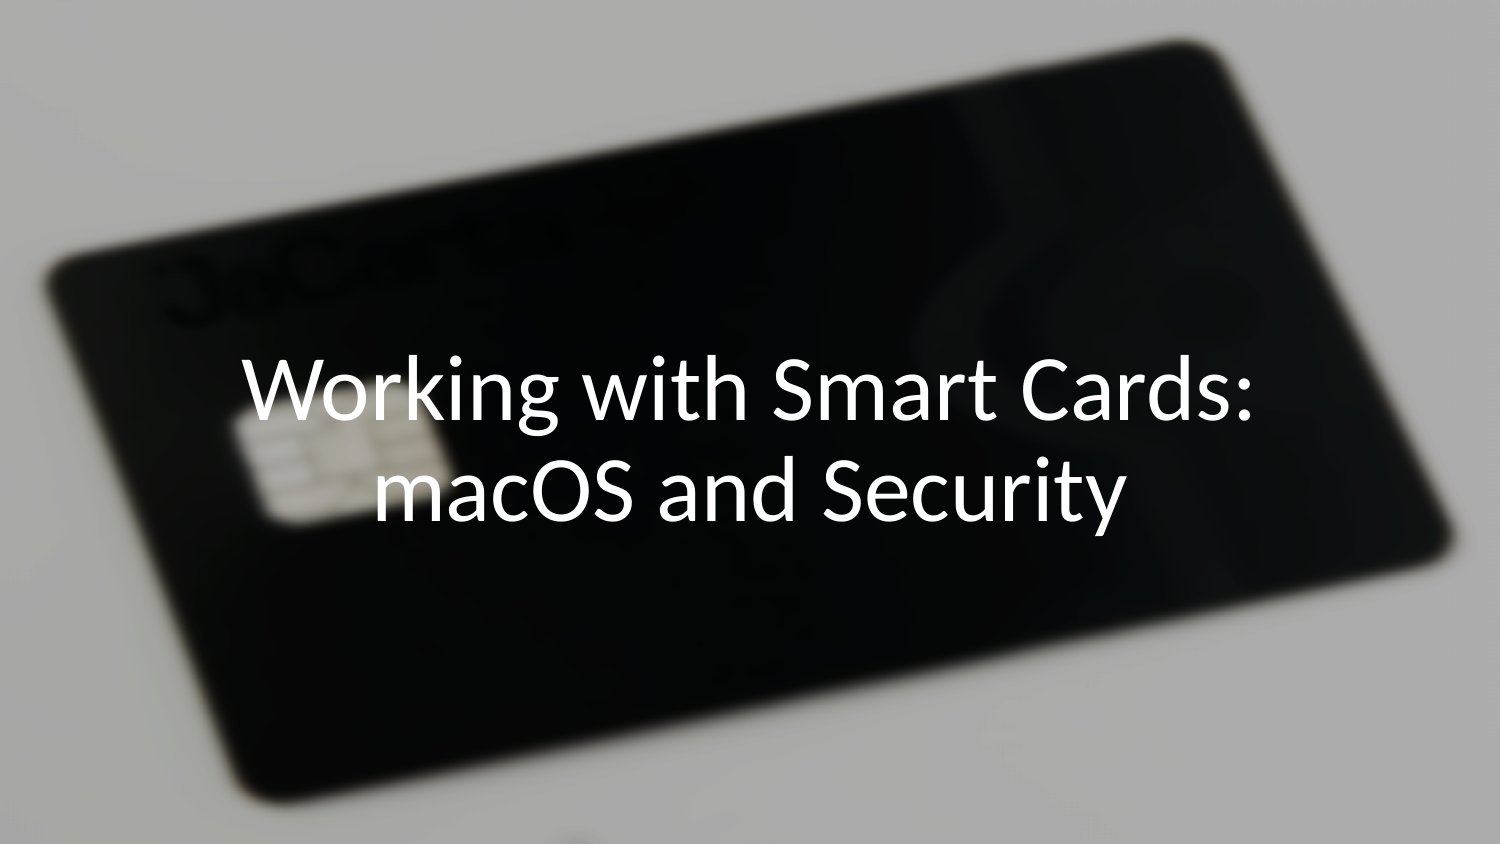

# Working with Smart Cards: macOS and Security